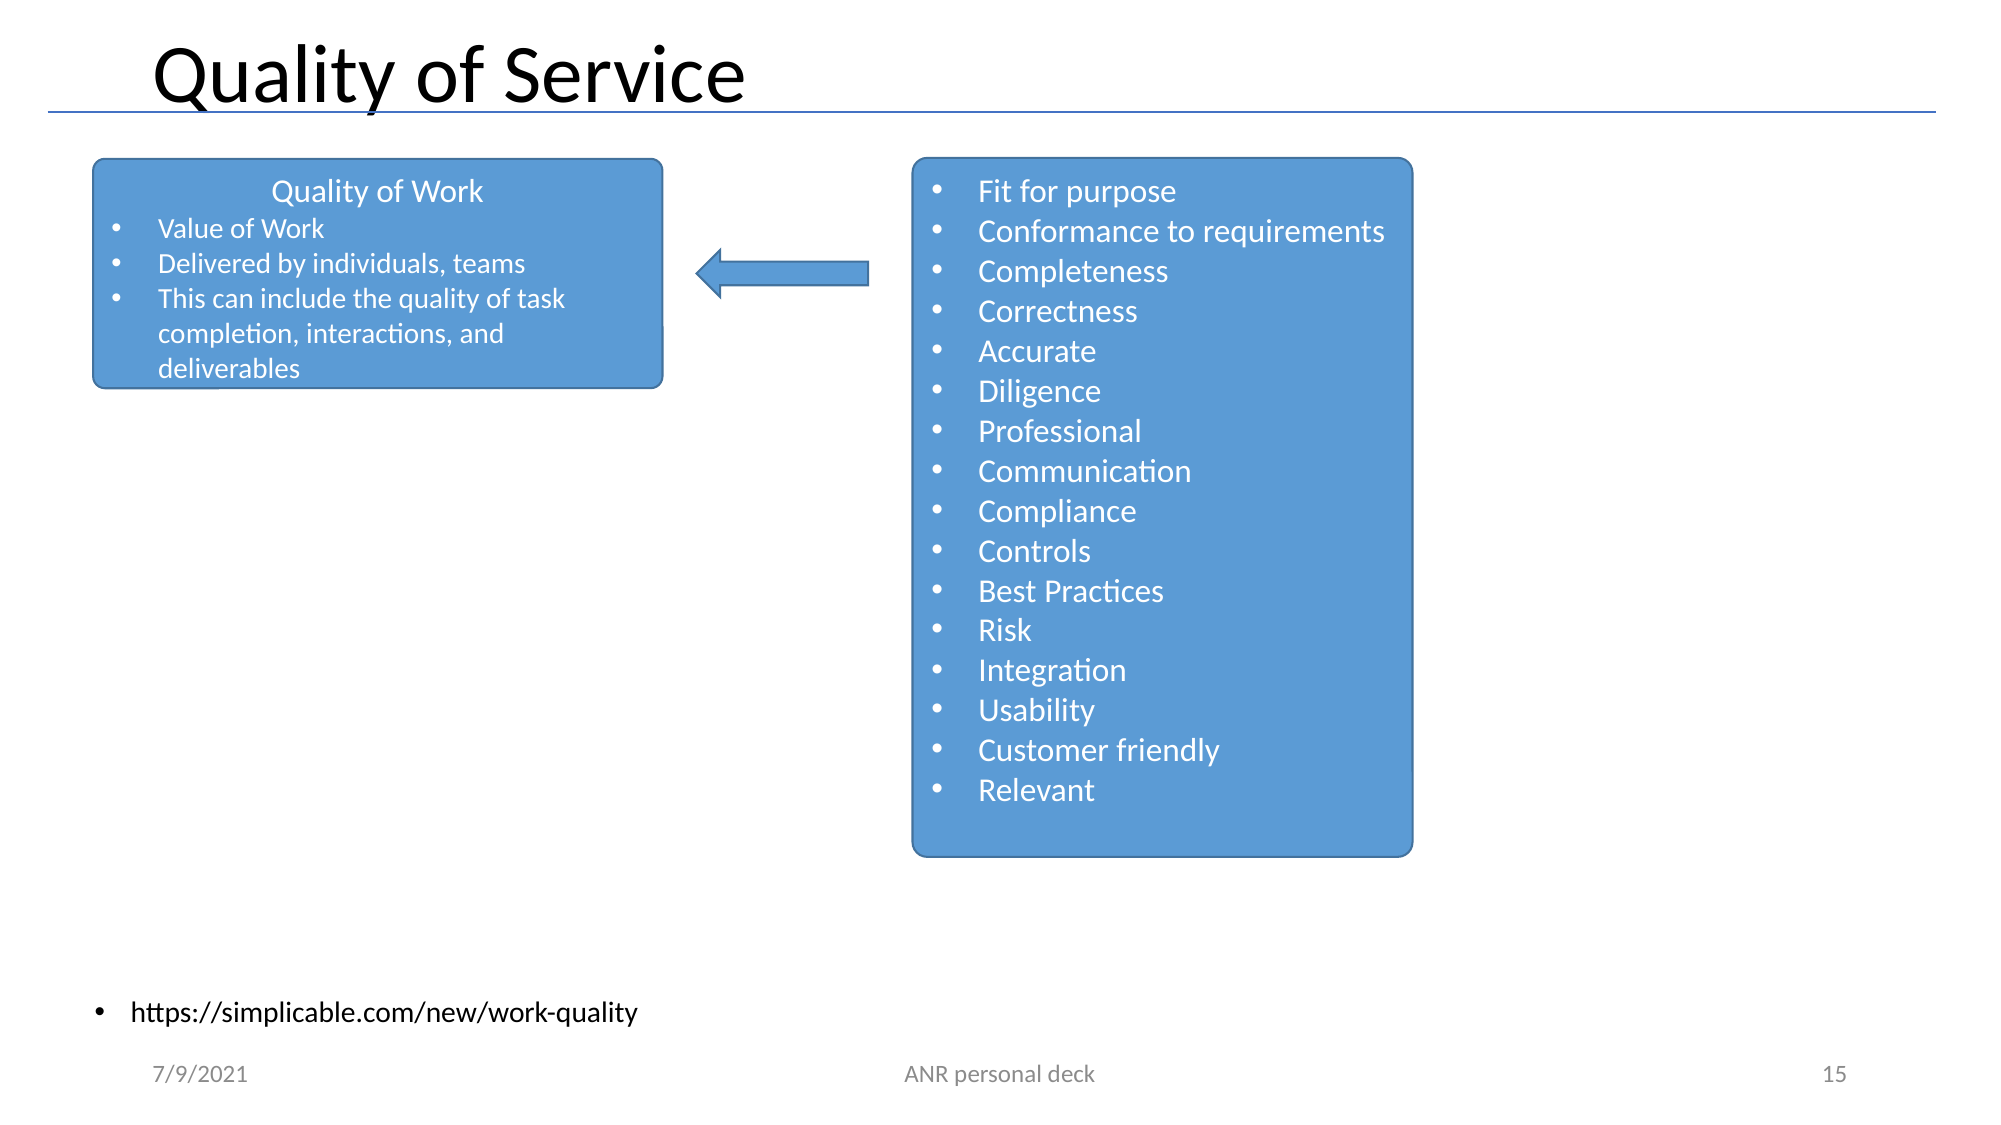

# Quality of Service
Fit for purpose
Conformance to requirements
Completeness
Correctness
Accurate
Diligence
Professional
Communication
Compliance
Controls
Best Practices
Risk
Integration
Usability
Customer friendly
Relevant
Quality of Work
Value of Work
Delivered by individuals, teams
This can include the quality of task completion, interactions, and deliverables

https://simplicable.com/new/work-quality
7/9/2021
ANR personal deck
15